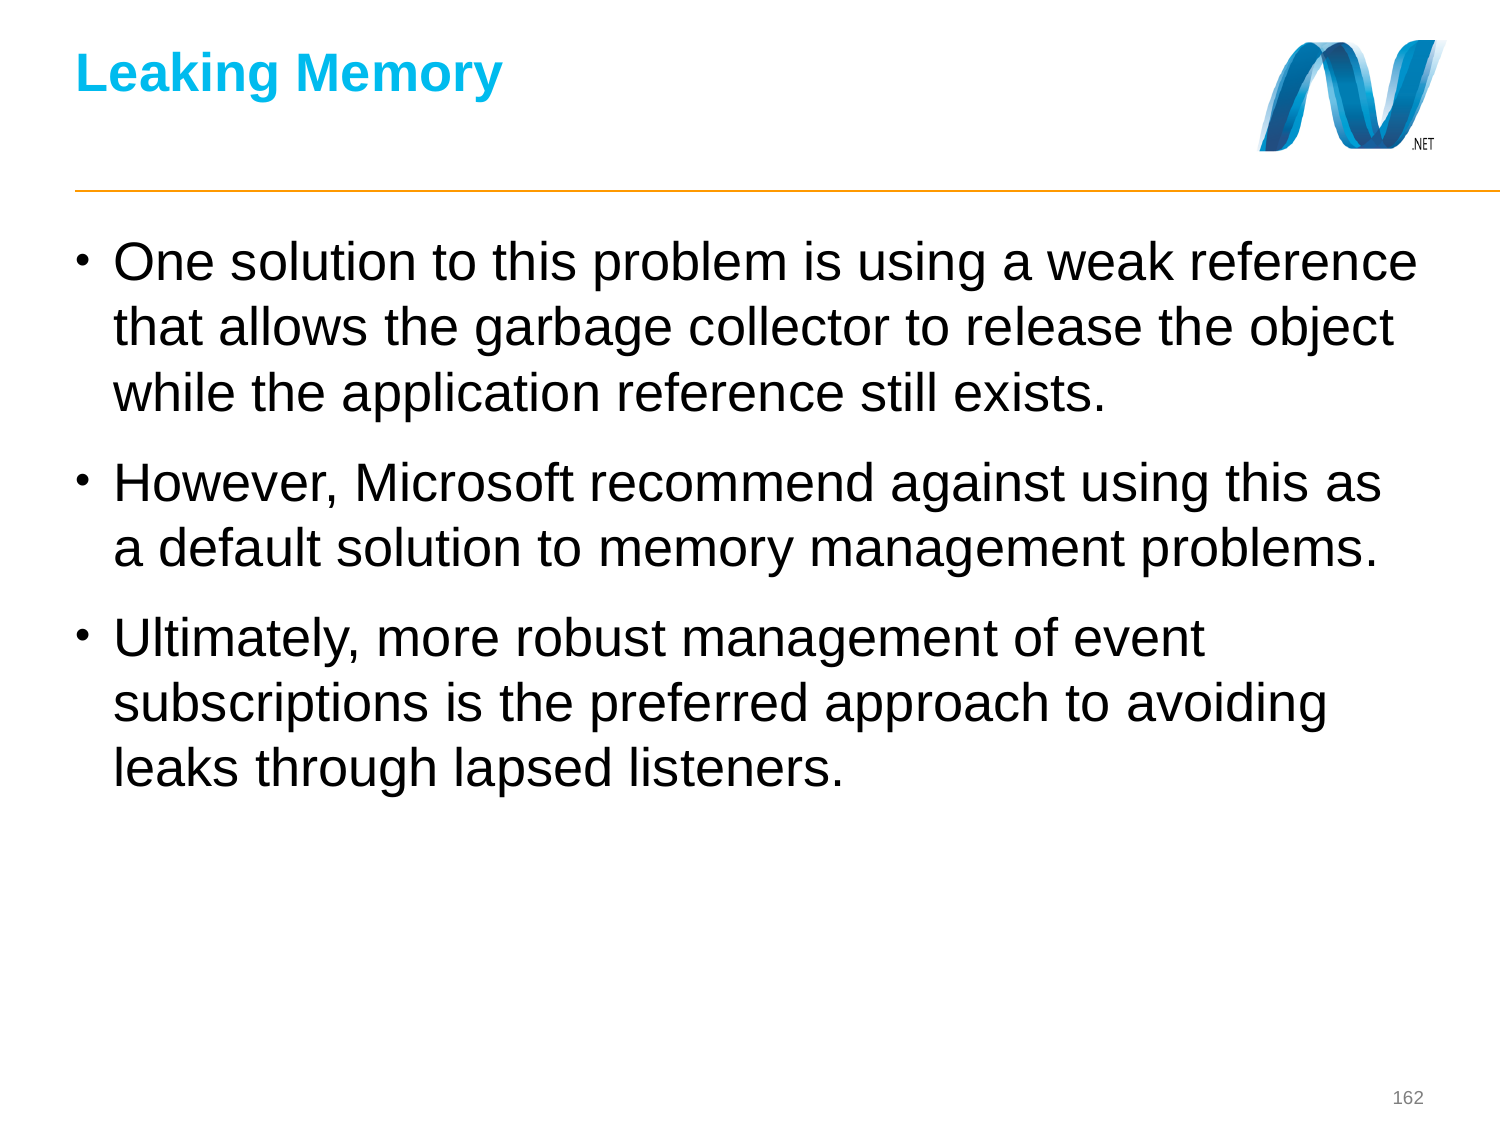

# Leaking Memory
One solution to this problem is using a weak reference that allows the garbage collector to release the object while the application reference still exists.
However, Microsoft recommend against using this as a default solution to memory management problems.
Ultimately, more robust management of event subscriptions is the preferred approach to avoiding leaks through lapsed listeners.